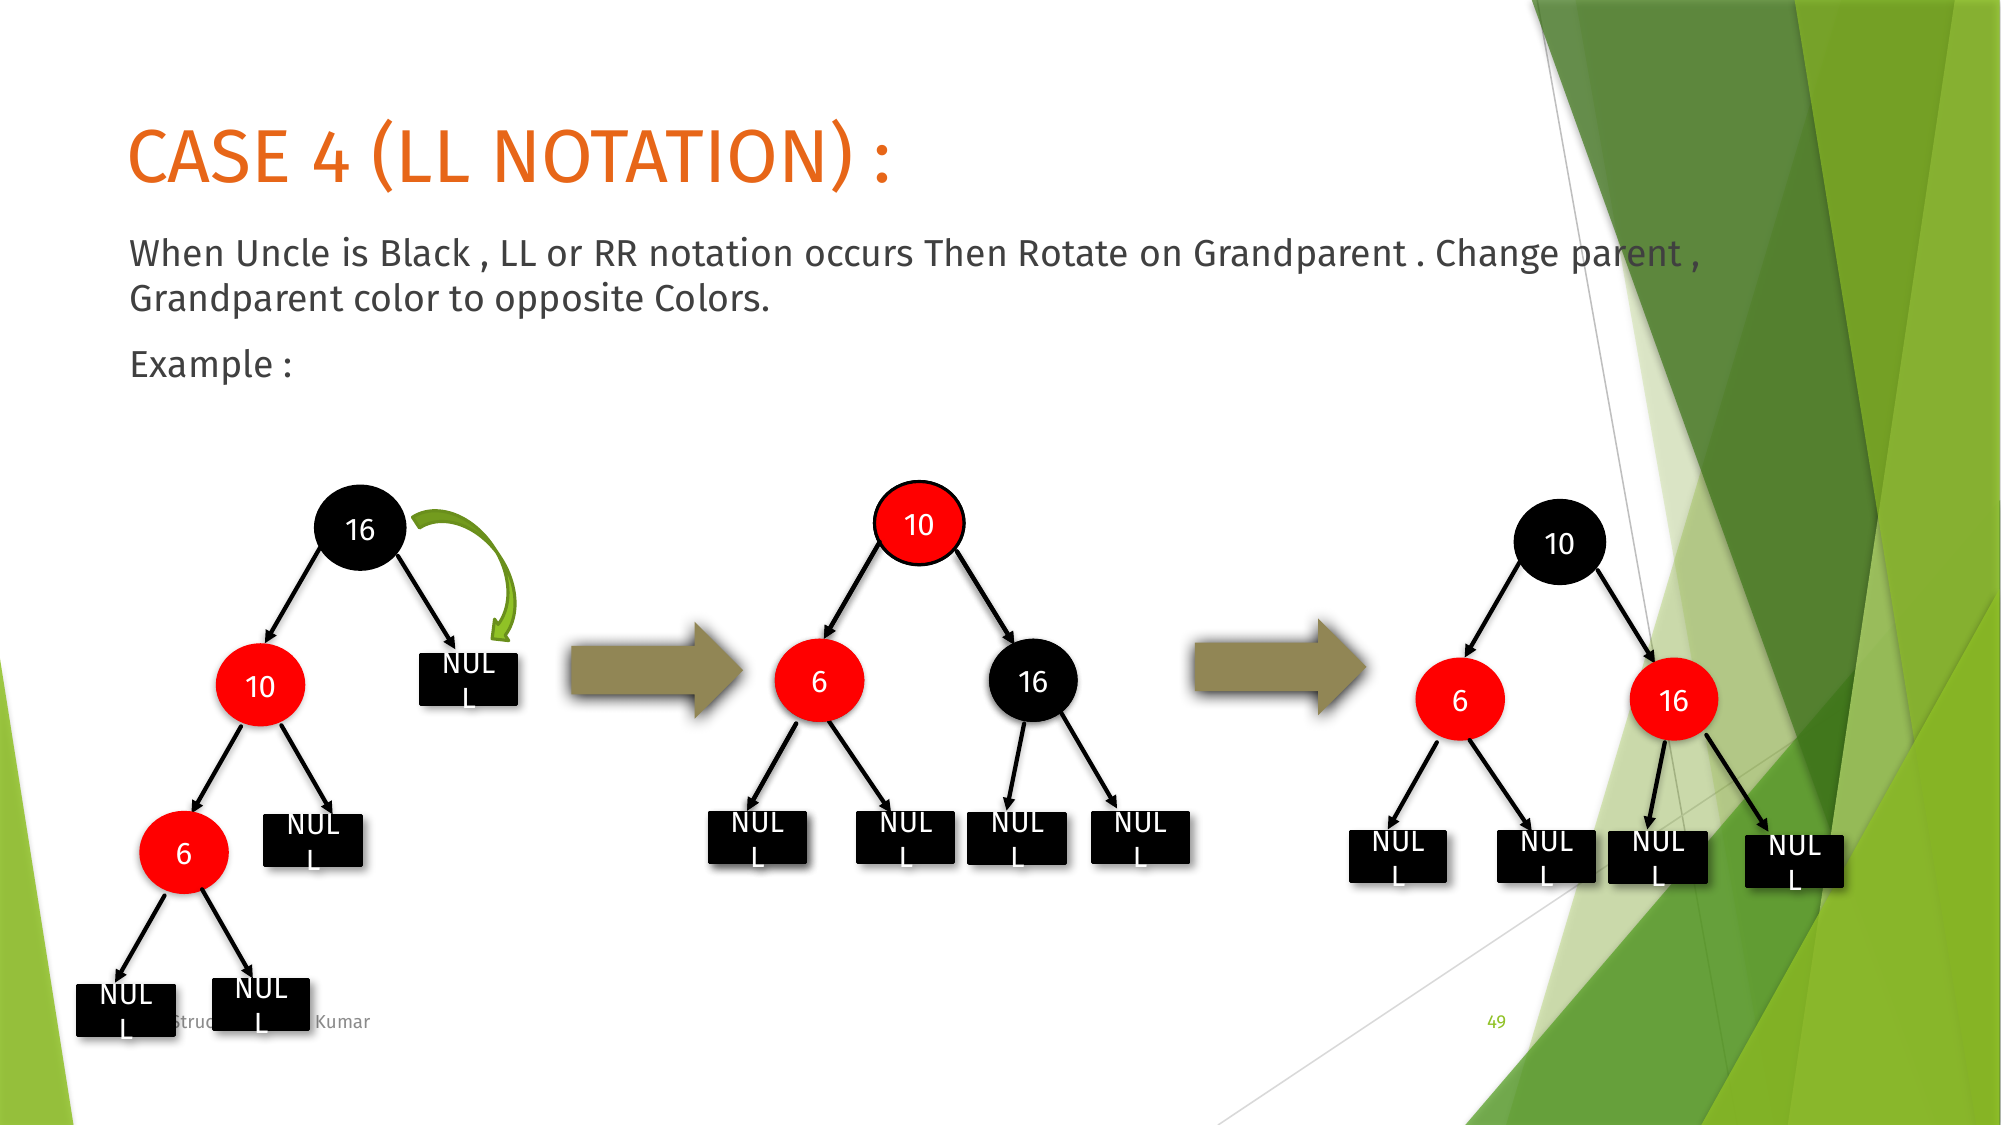

# CASE 4 (LL NOTATION) :
When Uncle is Black , LL or RR notation occurs Then Rotate on Grandparent . Change parent , Grandparent color to opposite Colors.
Example :
10
10
16

10

6
16
6
16
10
NULL
6
16
6
NULL
NULL
NULL
NULL
NULL
NULL
NULL
NULL
NULL
NULL
NULL
NULL
Data Structures-T.Anil Kumar
49